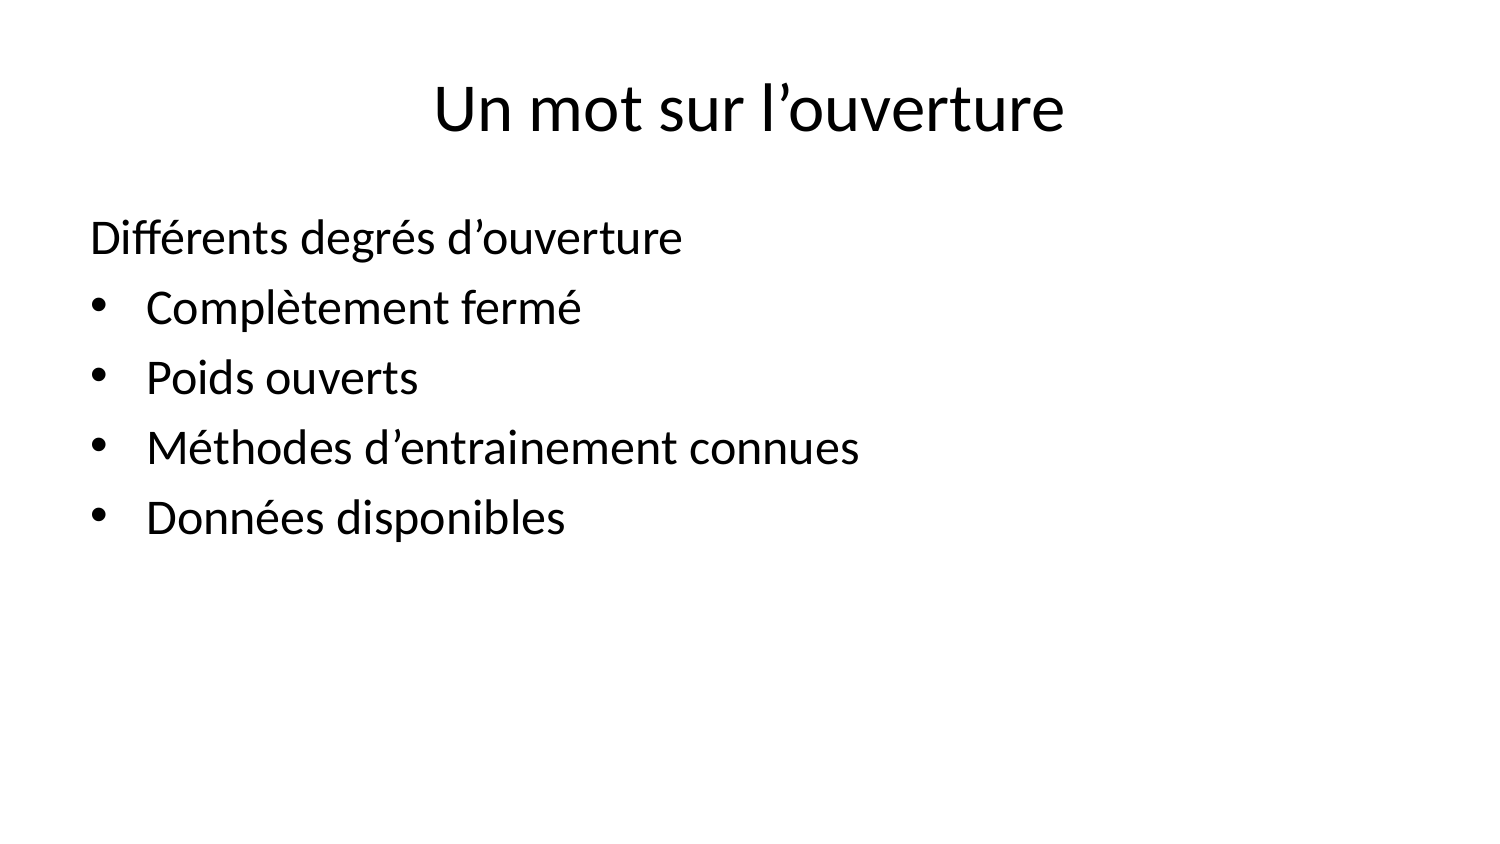

# Un mot sur l’ouverture
Différents degrés d’ouverture
Complètement fermé
Poids ouverts
Méthodes d’entrainement connues
Données disponibles